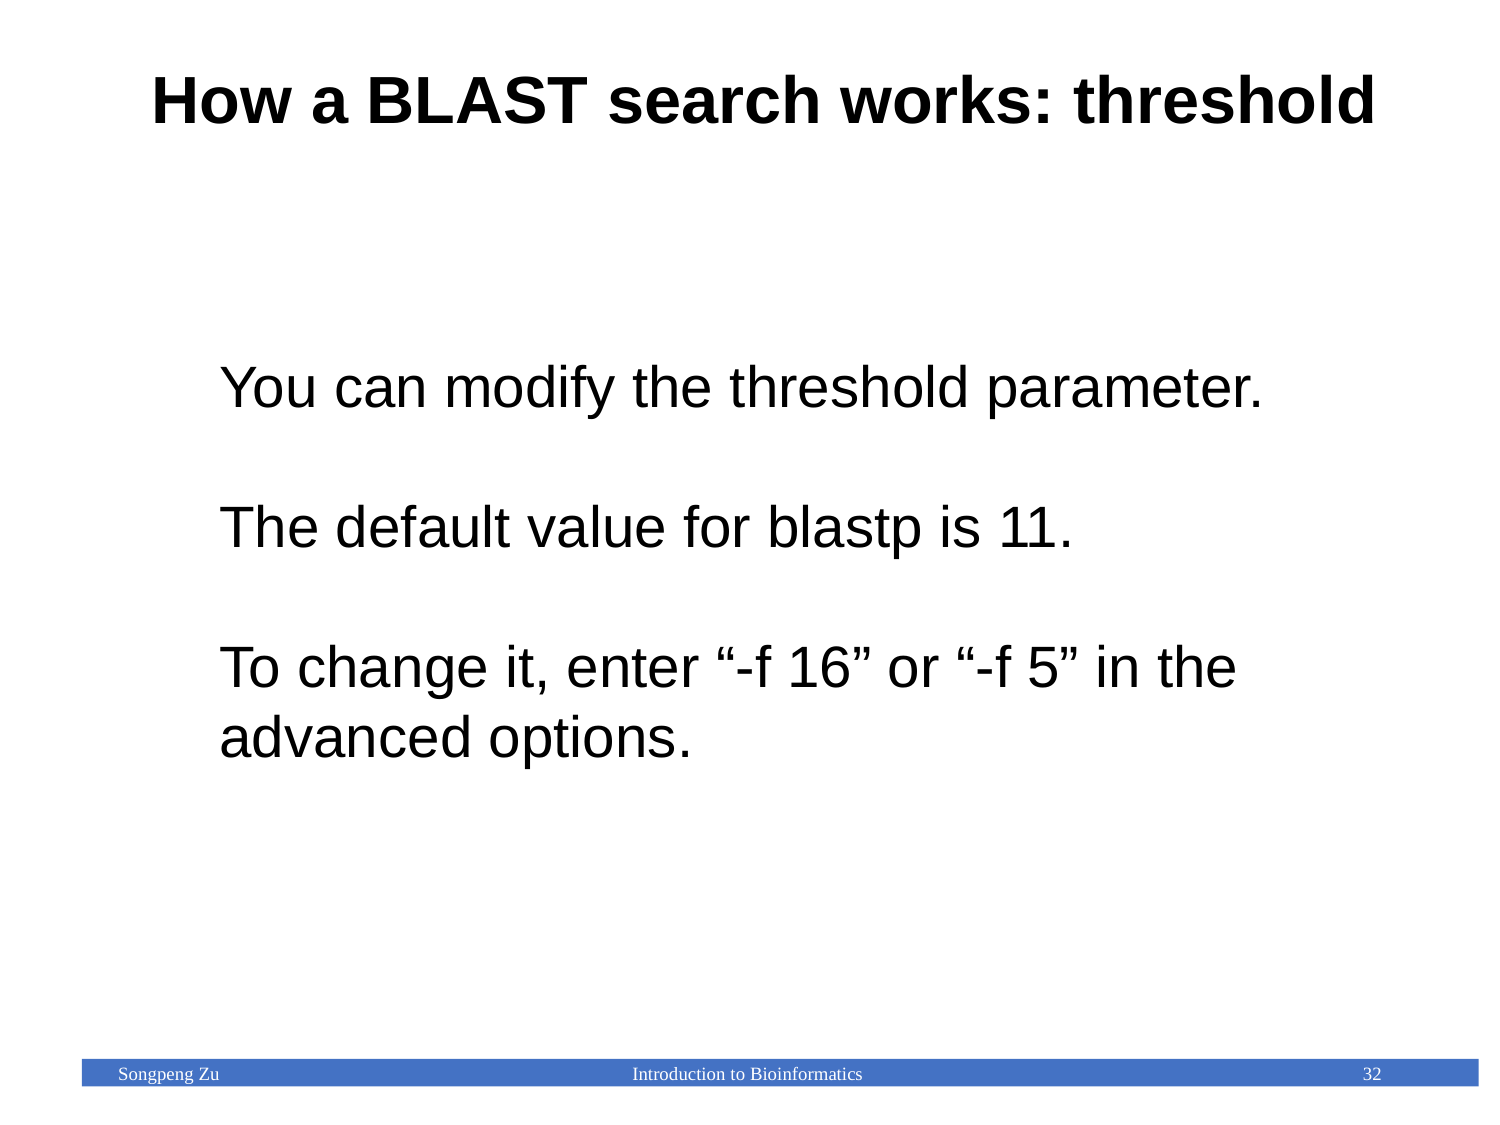

How a BLAST search works: threshold

You can modify the threshold parameter.

The default value for blastp is 11.

To change it, enter “-f 16” or “-f 5” in the
advanced options.
Songpeng Zu
Introduction to Bioinformatics
32